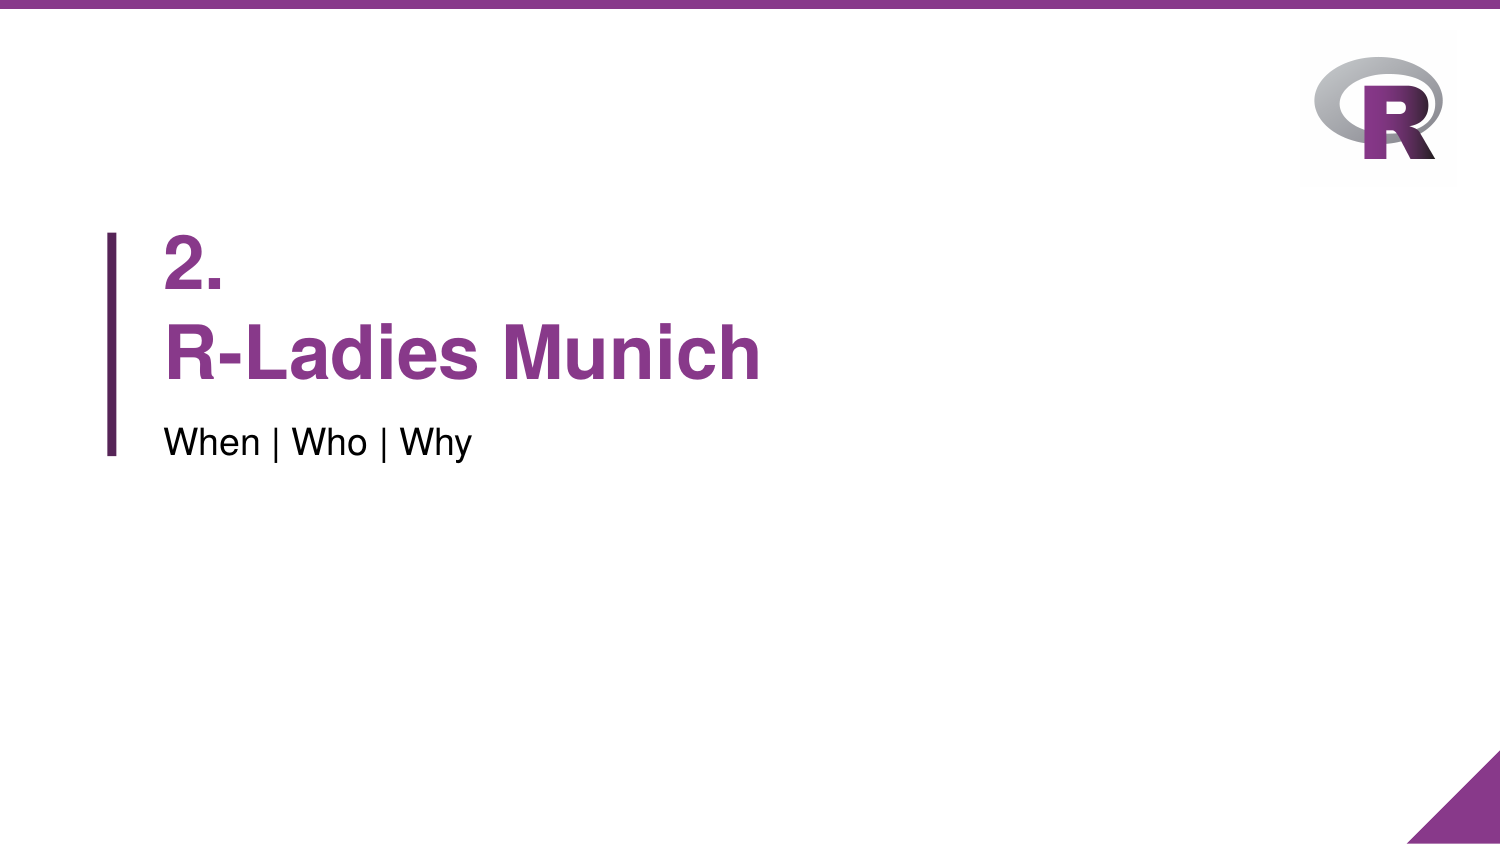

# 2.
R-Ladies Munich
When | Who | Why